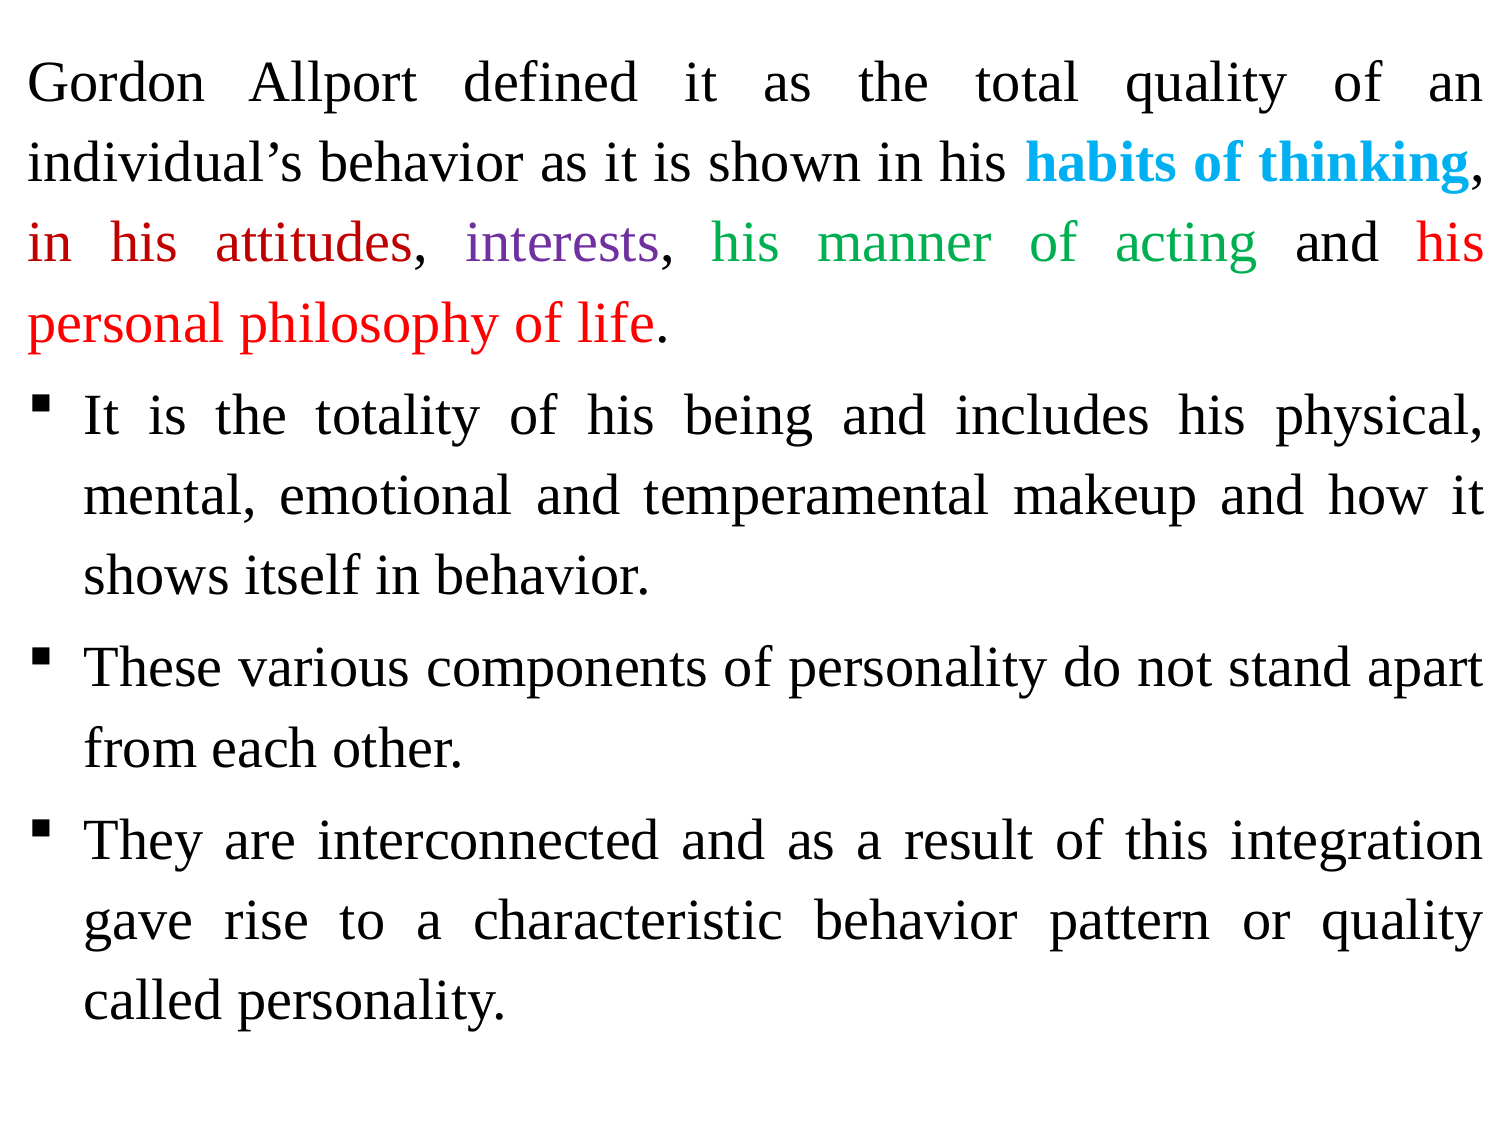

Gordon Allport defined it as the total quality of an individual’s behavior as it is shown in his habits of thinking, in his attitudes, interests, his manner of acting and his personal philosophy of life.
It is the totality of his being and includes his physical, mental, emotional and temperamental makeup and how it shows itself in behavior.
These various components of personality do not stand apart from each other.
They are interconnected and as a result of this integration gave rise to a characteristic behavior pattern or quality called personality.